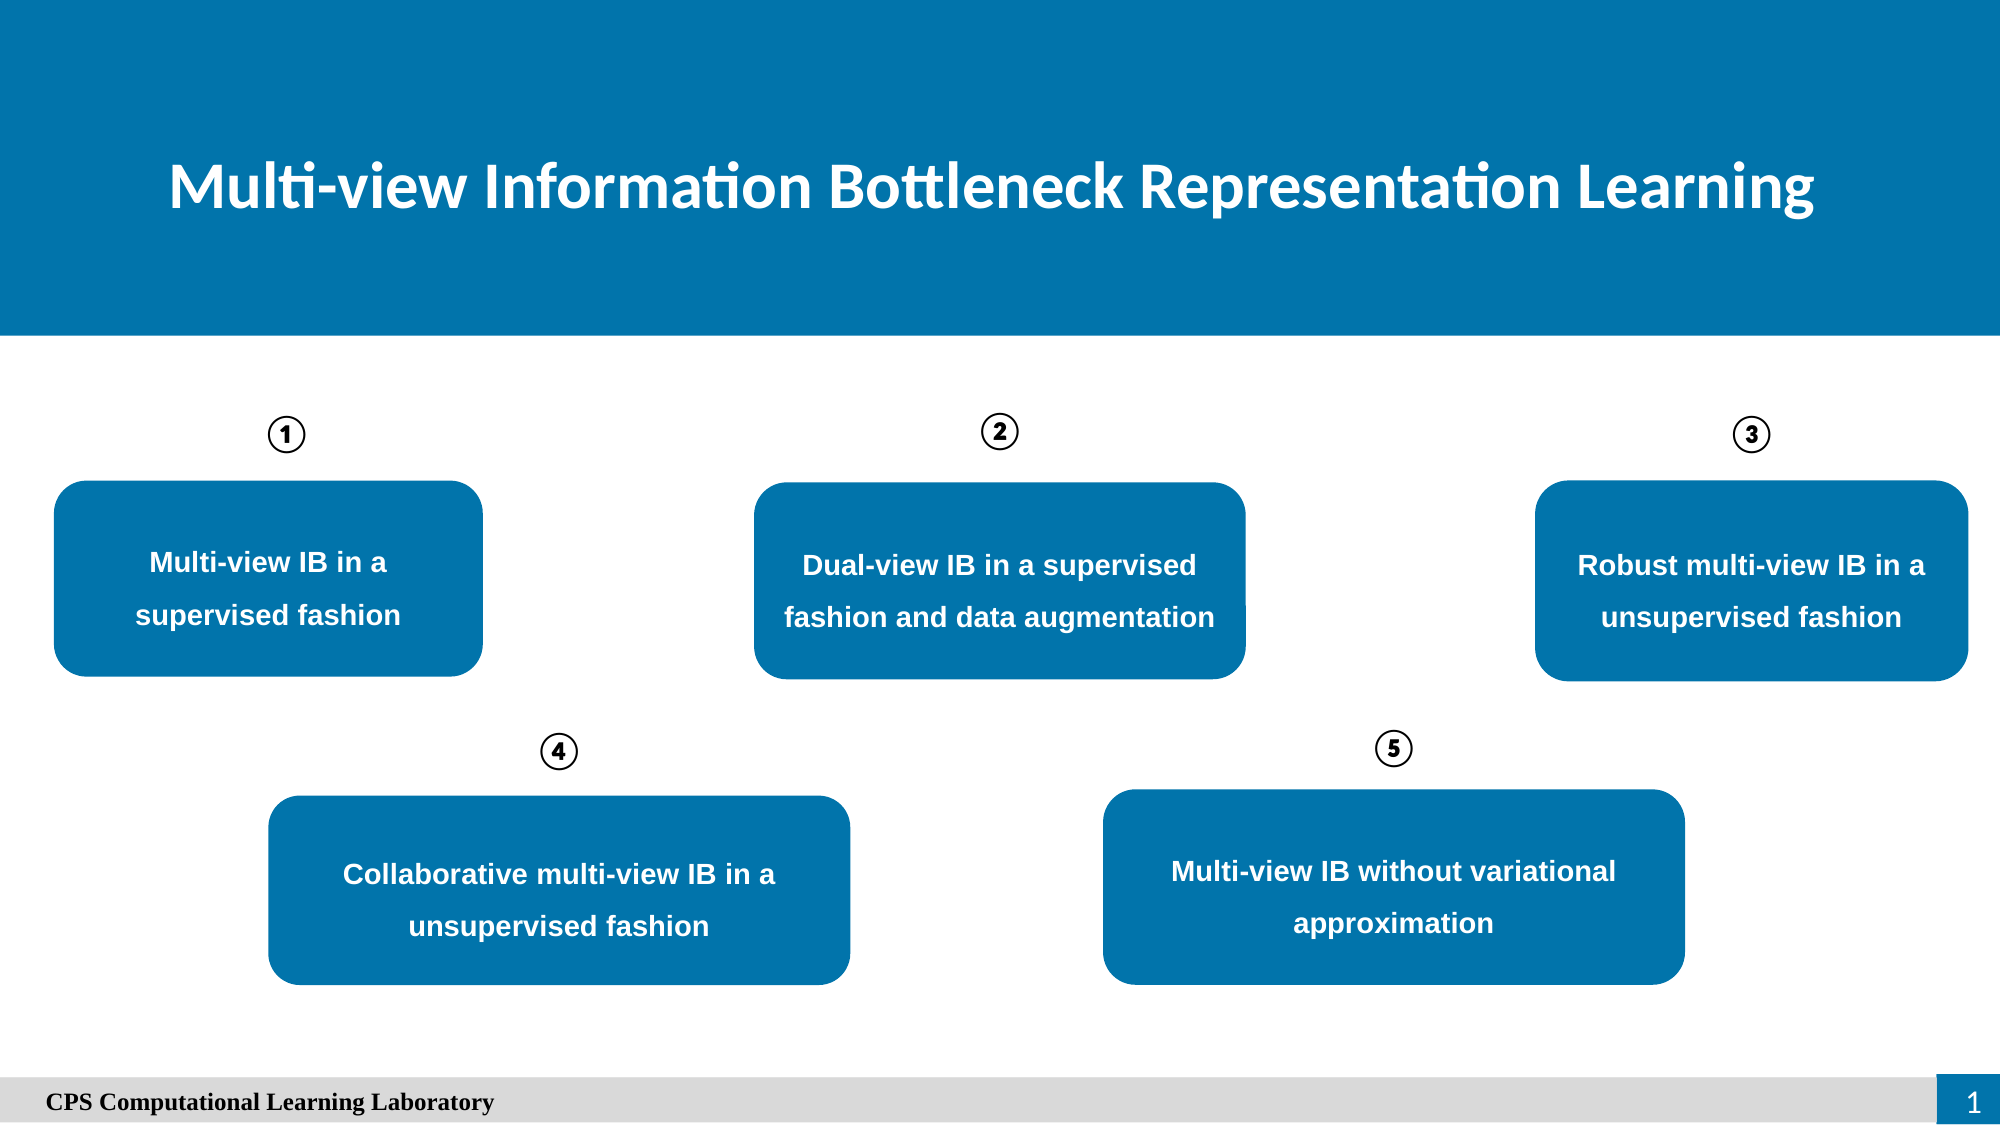

Multi-view Information Bottleneck Representation Learning
②
①
③
Robust multi-view IB in a unsupervised fashion
Multi-view IB in a supervised fashion
Dual-view IB in a supervised fashion and data augmentation
⑤
④
Multi-view IB without variational approximation
Collaborative multi-view IB in a unsupervised fashion
1
　CPS Computational Learning Laboratory